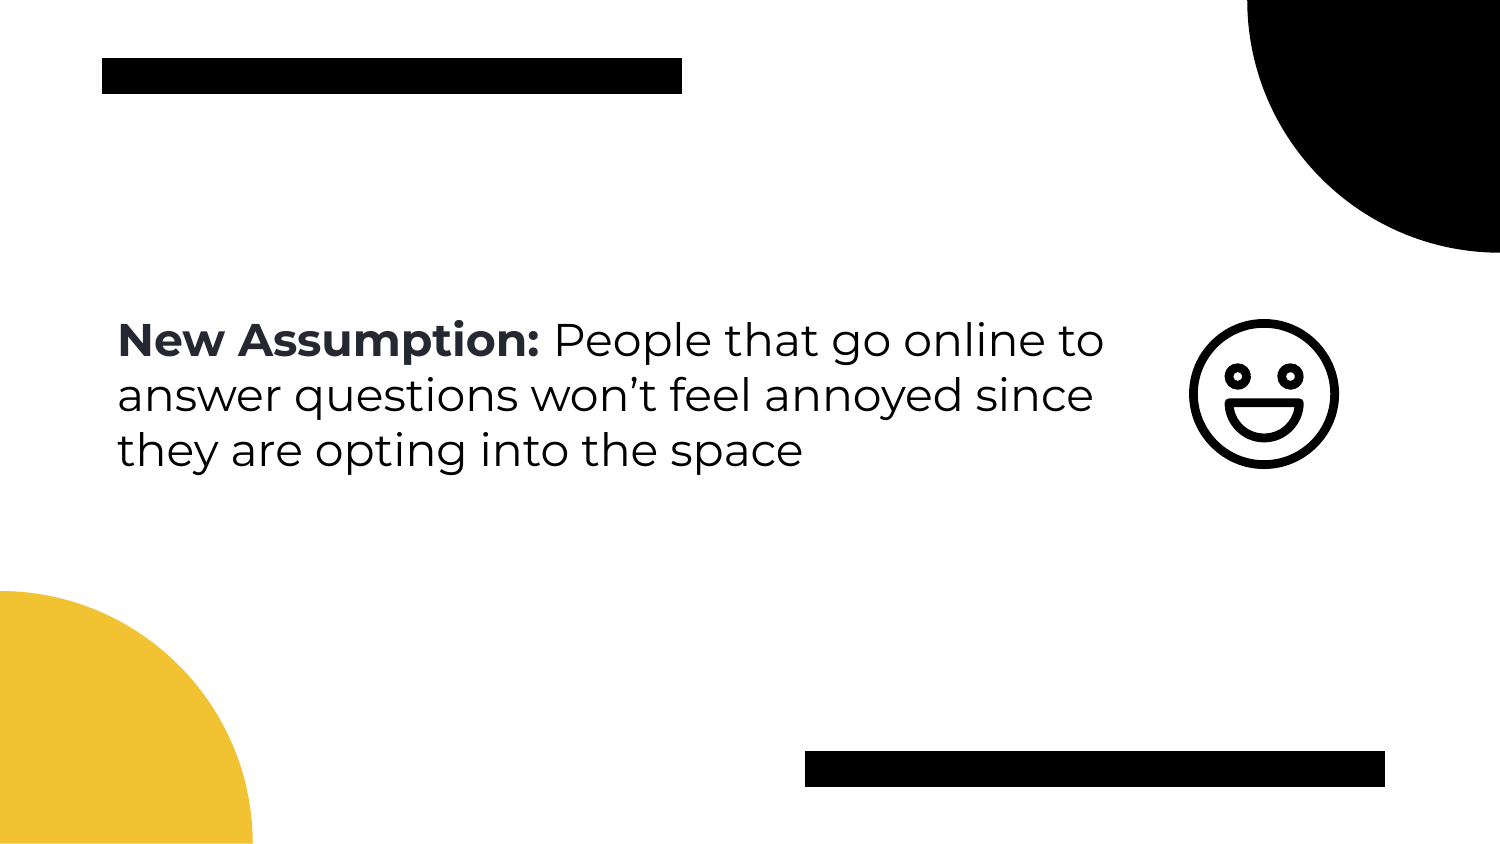

New Assumption: People that go online to answer questions won’t feel annoyed since they are opting into the space